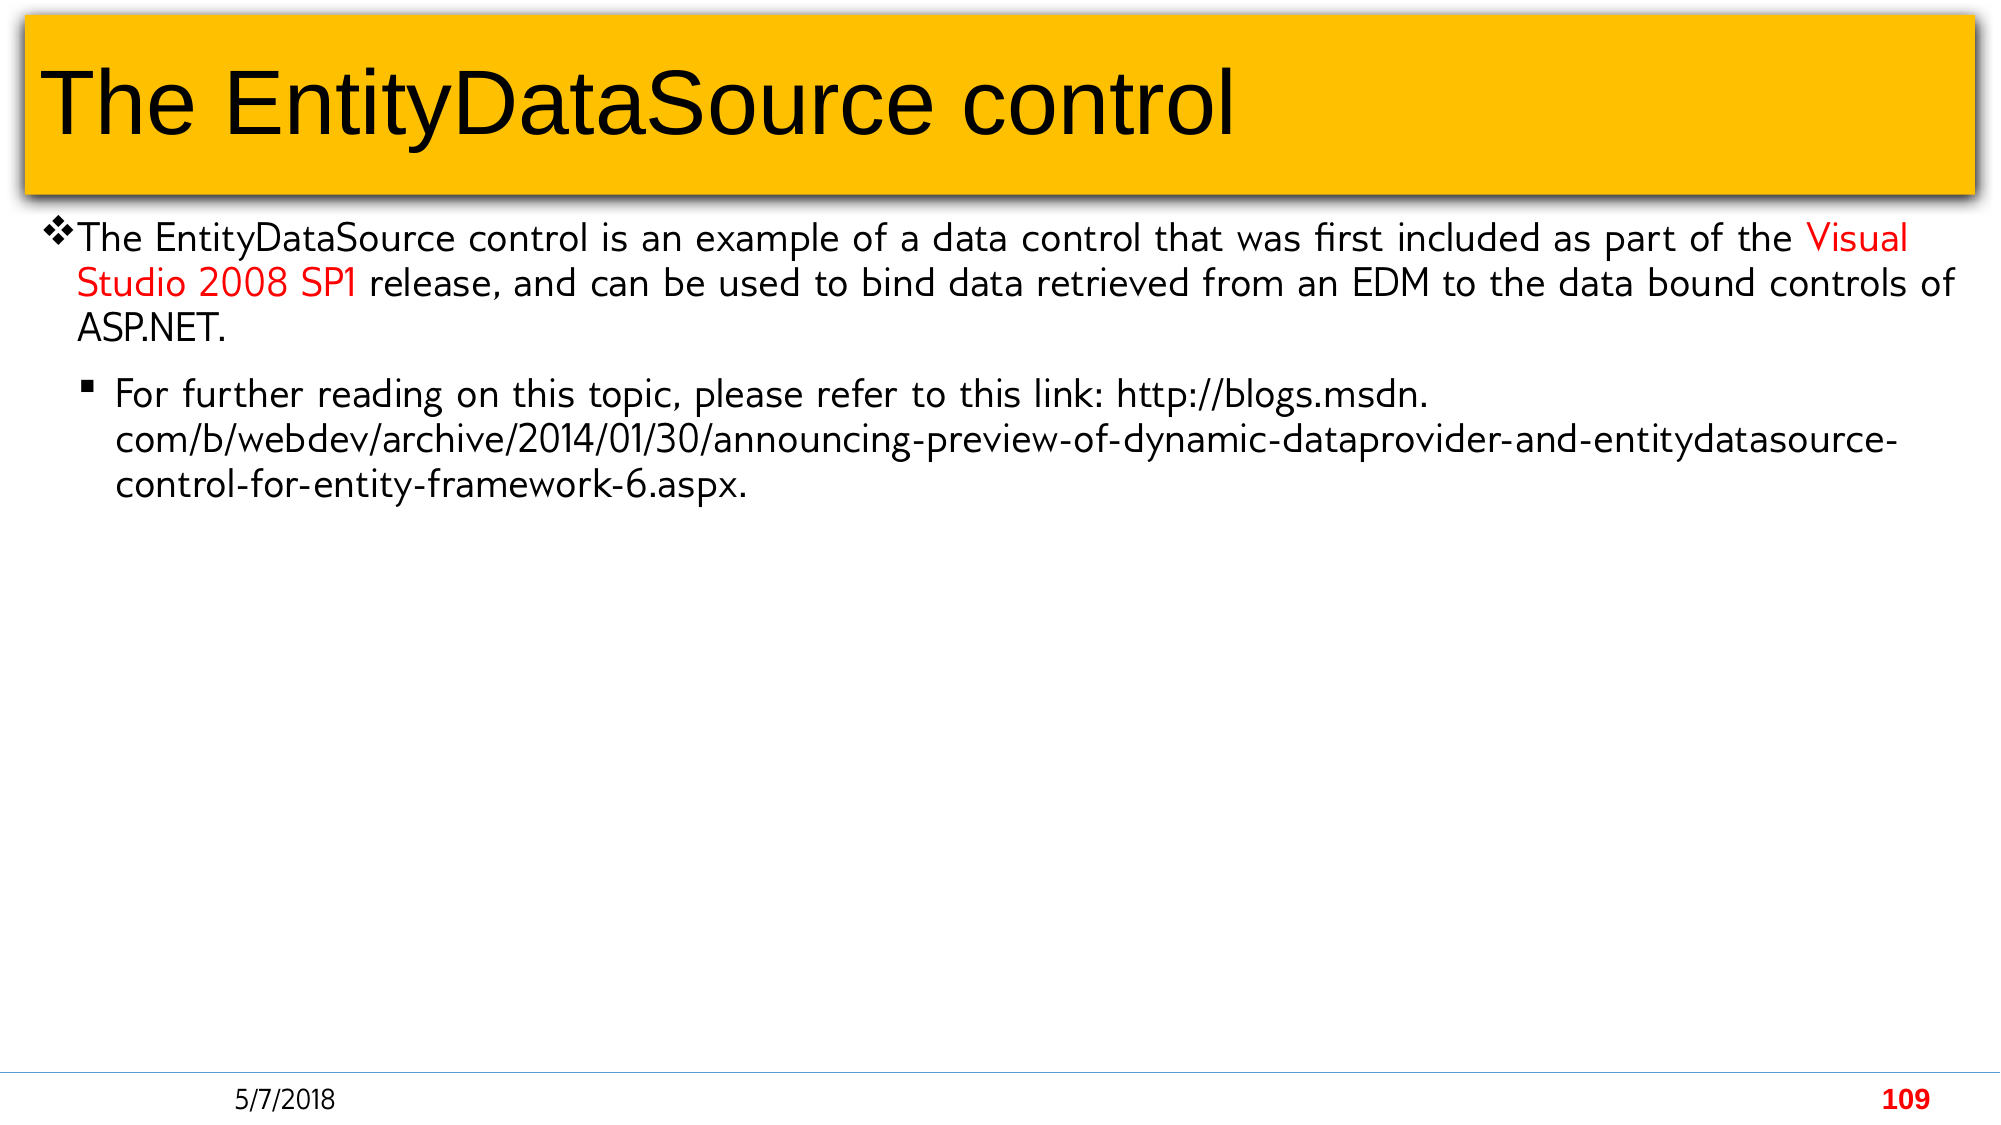

# The EntityDataSource control
The EntityDataSource control is an example of a data control that was first included as part of the Visual Studio 2008 SP1 release, and can be used to bind data retrieved from an EDM to the data bound controls of ASP.NET.
For further reading on this topic, please refer to this link: http://blogs.msdn. com/b/webdev/archive/2014/01/30/announcing-preview-of-dynamic-dataprovider-and-entitydatasource-control-for-entity-framework-6.aspx.
5/7/2018
109